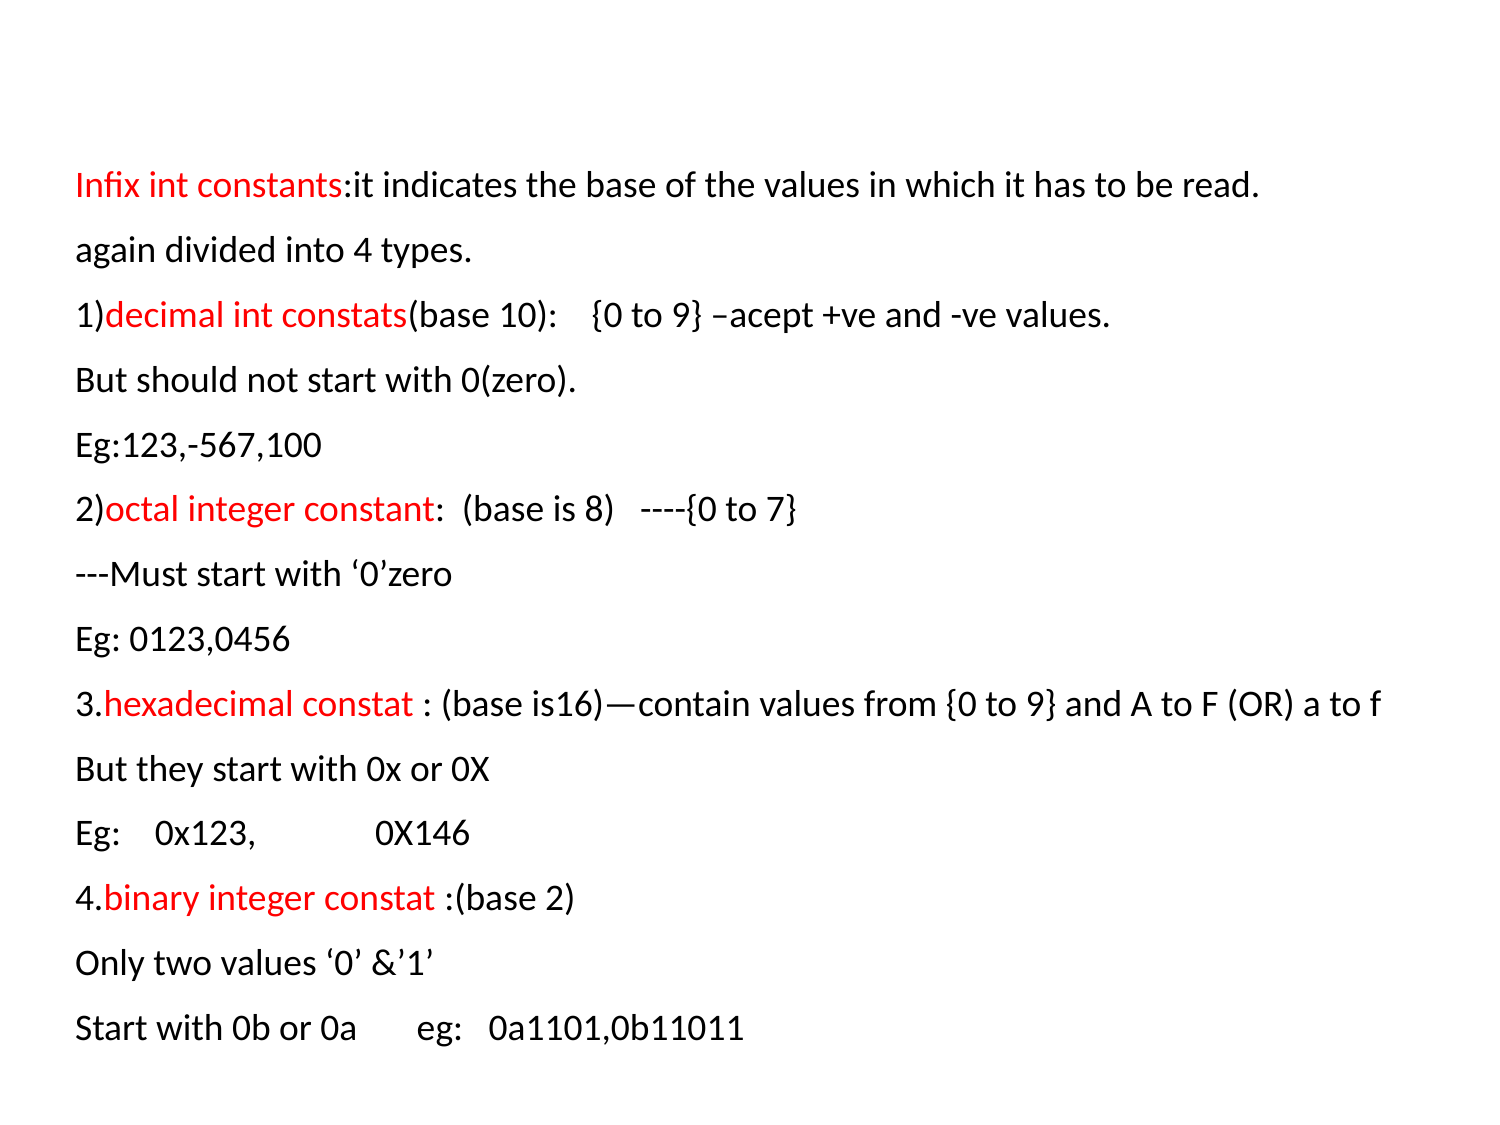

# Infix int constants:it indicates the base of the values in which it has to be read.
again divided into 4 types.
1)decimal int constats(base 10):    {0 to 9} –acept +ve and -ve values.
But should not start with 0(zero).
Eg:123,-567,100
2)octal integer constant:  (base is 8)   ----{0 to 7}
---Must start with ‘0’zero
Eg: 0123,0456
3.hexadecimal constat : (base is16)—contain values from {0 to 9} and A to F (OR) a to f
But they start with 0x or 0X
Eg:    0x123,	0X146
4.binary integer constat :(base 2)
Only two values ‘0’ &’1’
Start with 0b or 0a       eg:   0a1101,0b11011